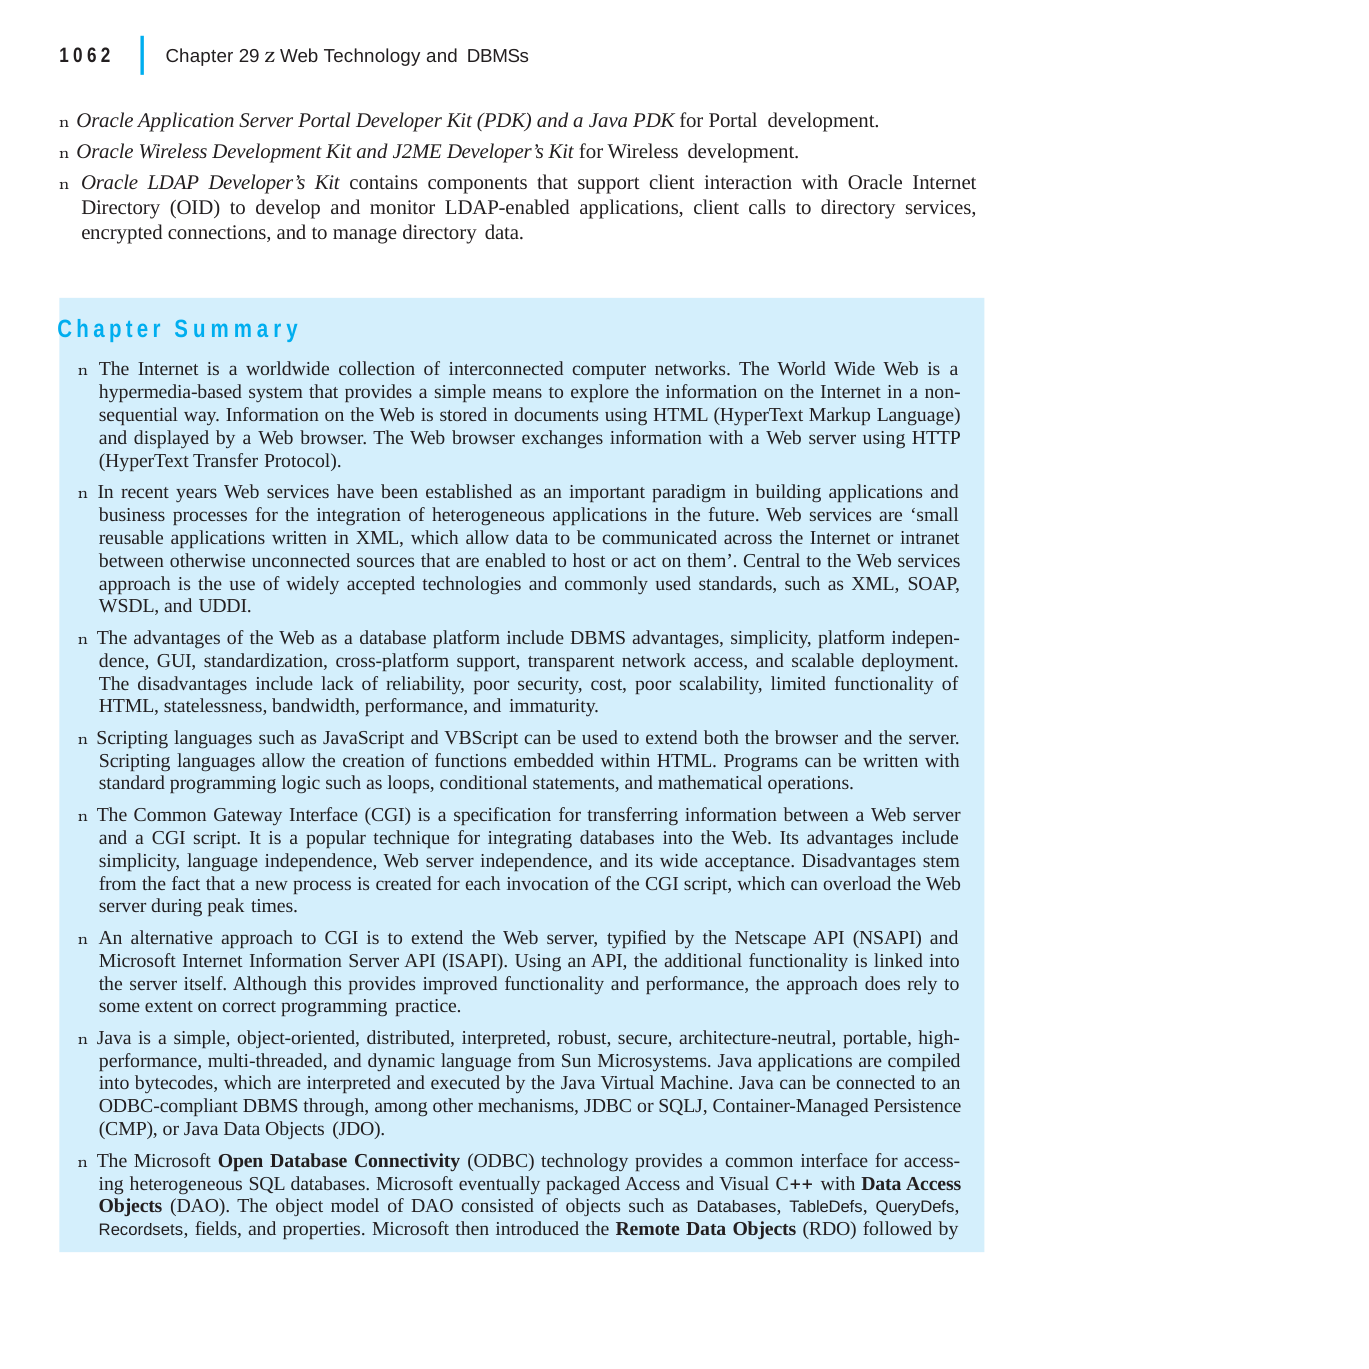

|
1062	Chapter 29 z Web Technology and DBMSs
n Oracle Application Server Portal Developer Kit (PDK) and a Java PDK for Portal development.
n Oracle Wireless Development Kit and J2ME Developer’s Kit for Wireless development.
n Oracle LDAP Developer’s Kit contains components that support client interaction with Oracle Internet  Directory (OID) to develop and monitor LDAP-enabled applications, client calls to directory services,  encrypted connections, and to manage directory data.

Chapter Summary
n The Internet is a worldwide collection of interconnected computer networks. The World Wide Web is a  hypermedia-based system that provides a simple means to explore the information on the Internet in a non-  sequential way. Information on the Web is stored in documents using HTML (HyperText Markup Language)  and displayed by a Web browser. The Web browser exchanges information with a Web server using HTTP  (HyperText Transfer Protocol).
n In recent years Web services have been established as an important paradigm in building applications and  business processes for the integration of heterogeneous applications in the future. Web services are ‘small  reusable applications written in XML, which allow data to be communicated across the Internet or intranet  between otherwise unconnected sources that are enabled to host or act on them’. Central to the Web services  approach is the use of widely accepted technologies and commonly used standards, such as XML, SOAP,  WSDL, and UDDI.
n The advantages of the Web as a database platform include DBMS advantages, simplicity, platform indepen-  dence, GUI, standardization, cross-platform support, transparent network access, and scalable deployment.  The disadvantages include lack of reliability, poor security, cost, poor scalability, limited functionality of  HTML, statelessness, bandwidth, performance, and immaturity.
n Scripting languages such as JavaScript and VBScript can be used to extend both the browser and the server.  Scripting languages allow the creation of functions embedded within HTML. Programs can be written with  standard programming logic such as loops, conditional statements, and mathematical operations.
n The Common Gateway Interface (CGI) is a specification for transferring information between a Web server  and a CGI script. It is a popular technique for integrating databases into the Web. Its advantages include  simplicity, language independence, Web server independence, and its wide acceptance. Disadvantages stem  from the fact that a new process is created for each invocation of the CGI script, which can overload the Web  server during peak times.
n An alternative approach to CGI is to extend the Web server, typified by the Netscape API (NSAPI) and  Microsoft Internet Information Server API (ISAPI). Using an API, the additional functionality is linked into  the server itself. Although this provides improved functionality and performance, the approach does rely to  some extent on correct programming practice.
n Java is a simple, object-oriented, distributed, interpreted, robust, secure, architecture-neutral, portable, high-  performance, multi-threaded, and dynamic language from Sun Microsystems. Java applications are compiled  into bytecodes, which are interpreted and executed by the Java Virtual Machine. Java can be connected to an  ODBC-compliant DBMS through, among other mechanisms, JDBC or SQLJ, Container-Managed Persistence  (CMP), or Java Data Objects (JDO).
n The Microsoft Open Database Connectivity (ODBC) technology provides a common interface for access-  ing heterogeneous SQL databases. Microsoft eventually packaged Access and Visual C++ with Data Access  Objects (DAO). The object model of DAO consisted of objects such as Databases, TableDefs, QueryDefs,  Recordsets, fields, and properties. Microsoft then introduced the Remote Data Objects (RDO) followed by